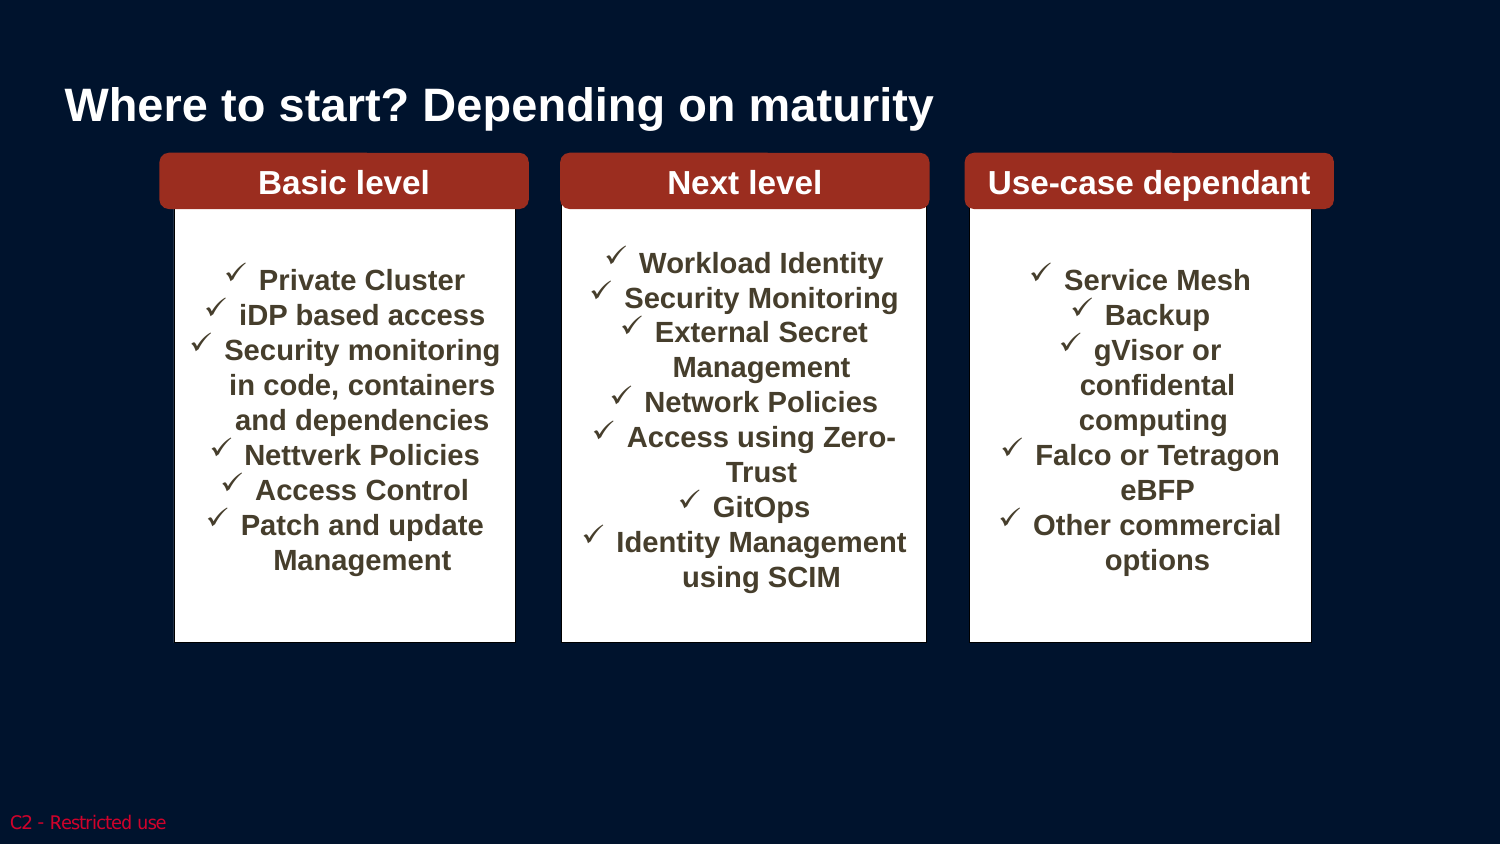

# Where to start? Depending on maturity
Basic level
Next level
Use-case dependant

Private Cluster
iDP based access
Security monitoring in code, containers and dependencies
Nettverk Policies
Access Control
Patch and update Management

Workload Identity
Security Monitoring
External Secret Management
Network Policies
Access using Zero-Trust
GitOps
Identity Management using SCIM

Service Mesh
Backup
gVisor or confidental computing
Falco or Tetragon eBFP
Other commercial options